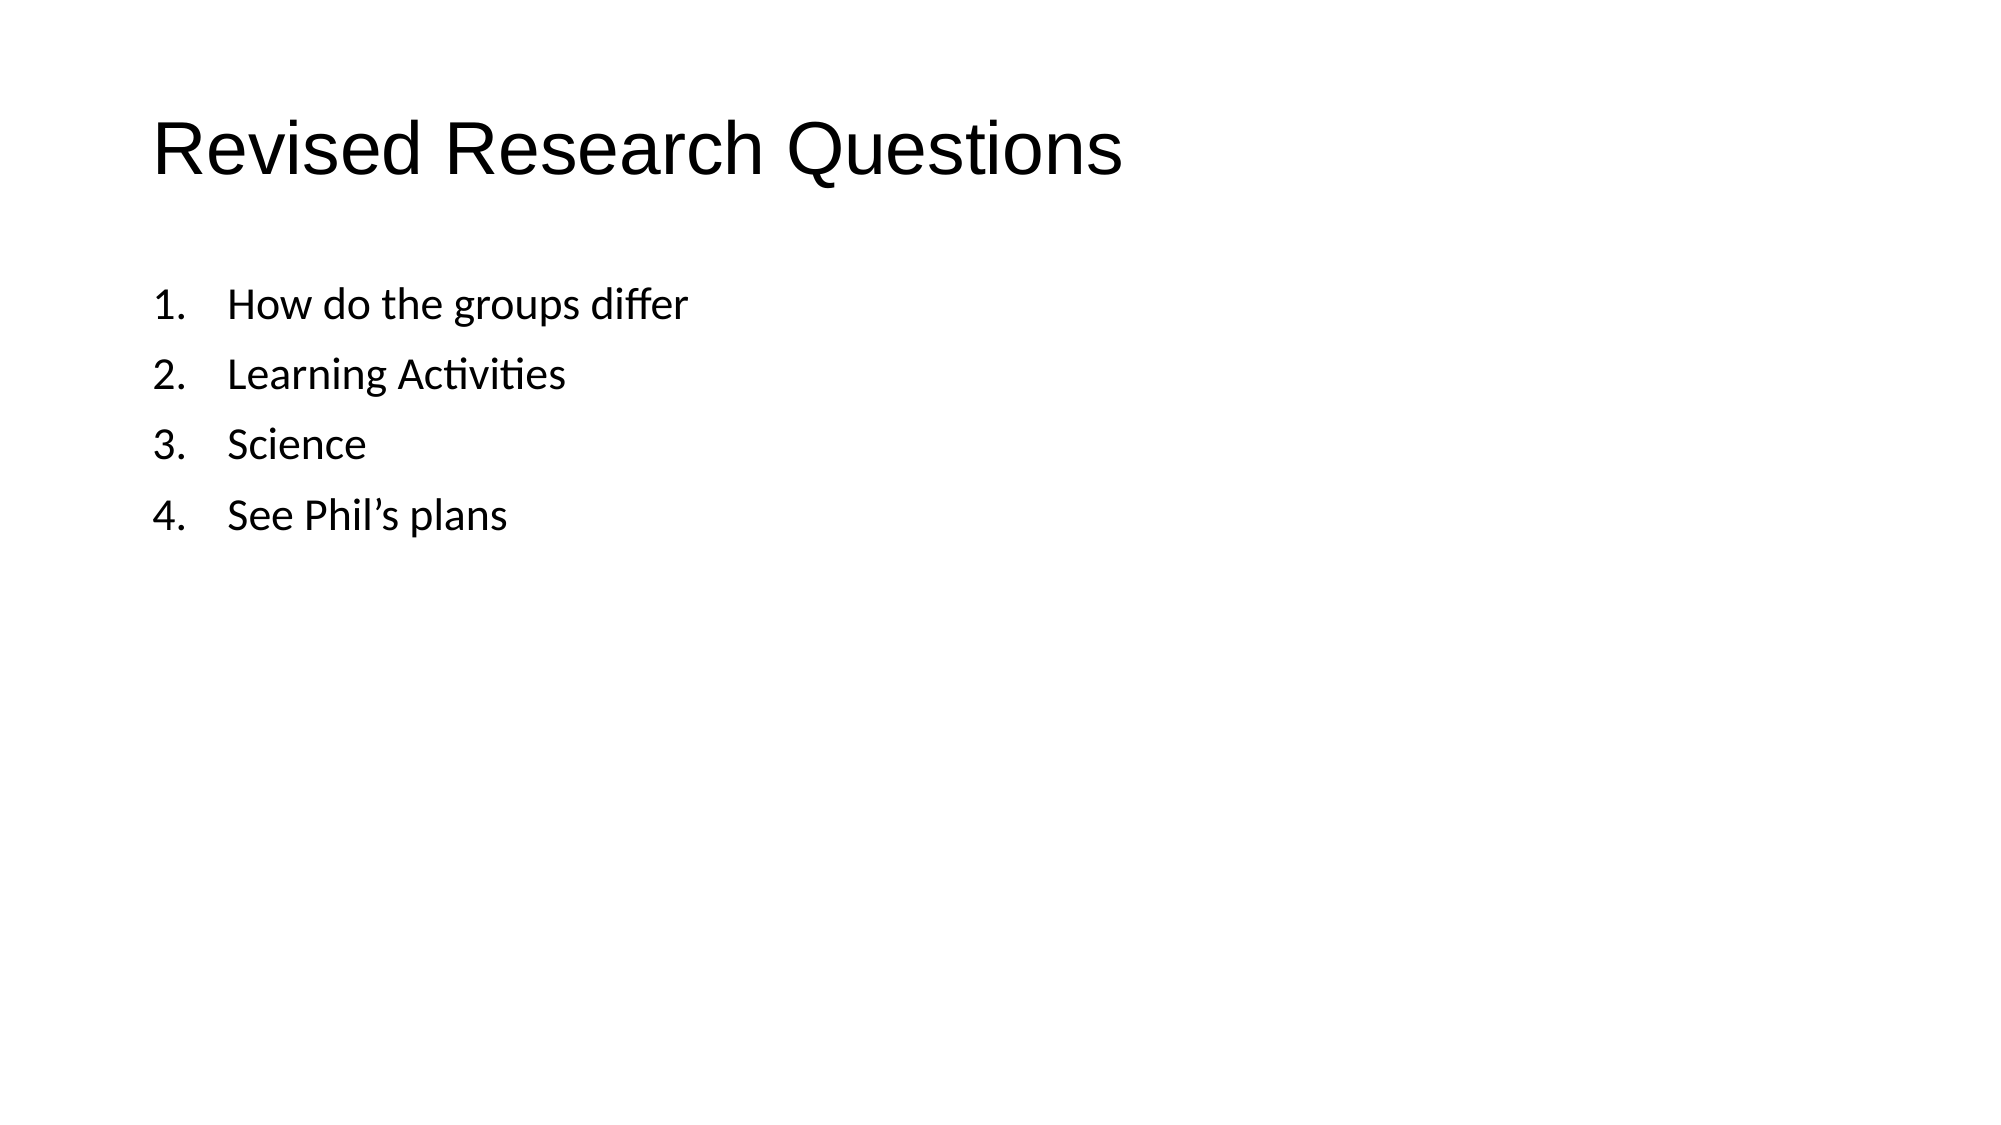

# Revised Research Questions
How do the groups differ
Learning Activities
Science
See Phil’s plans